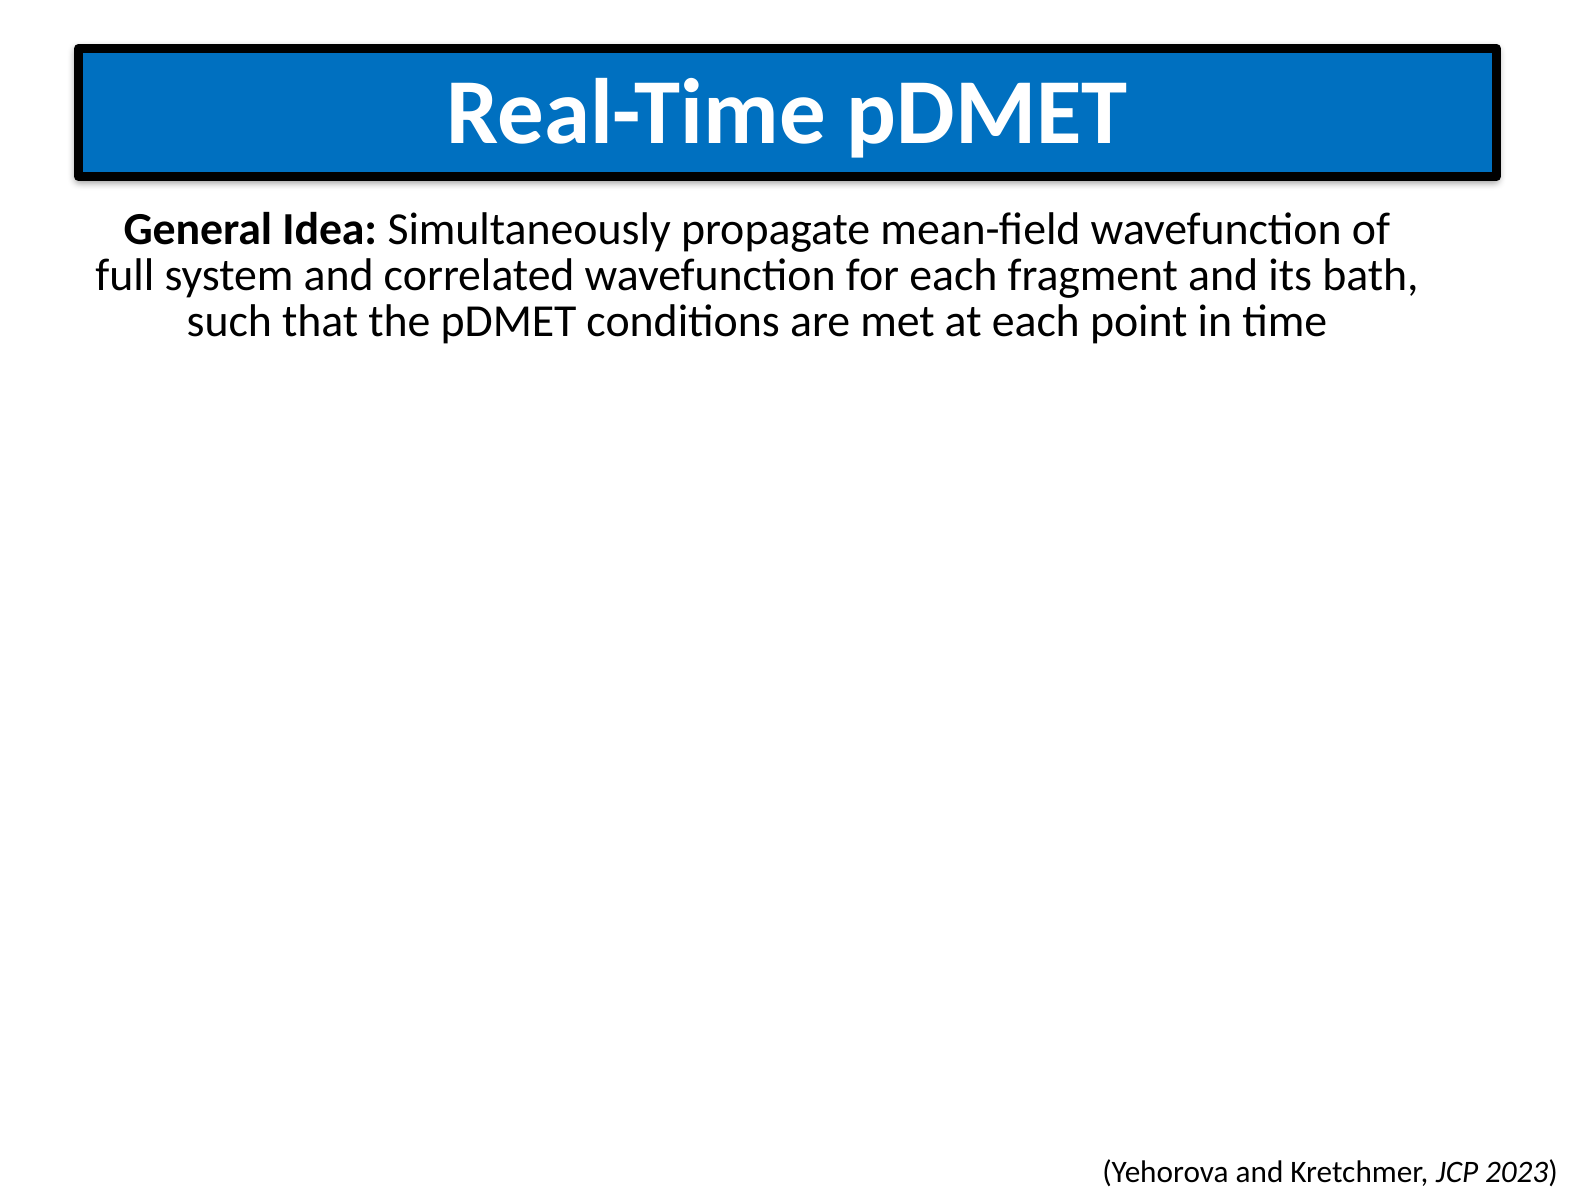

# Real-Time pDMET
General Idea: Simultaneously propagate mean-field wavefunction of full system and correlated wavefunction for each fragment and its bath, such that the pDMET conditions are met at each point in time
(Yehorova and Kretchmer, JCP 2023)